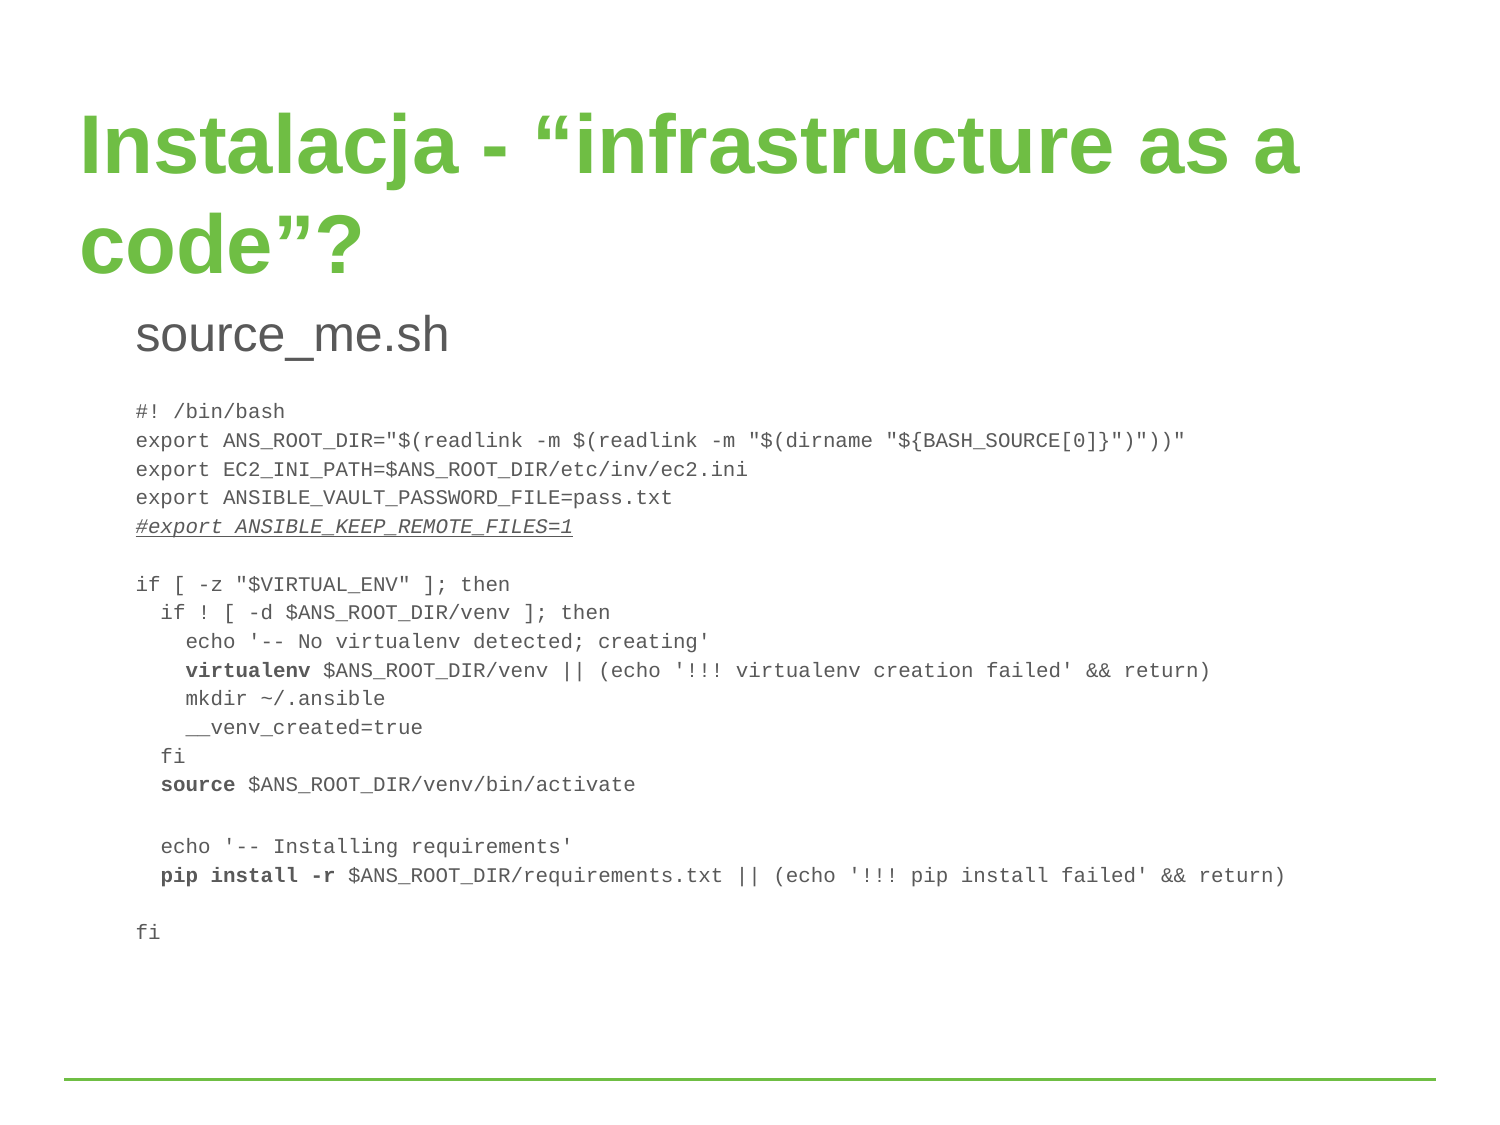

Instalacja - “infrastructure as a code”?

source_me.sh
#! /bin/bash
export ANS_ROOT_DIR="$(readlink -m $(readlink -m "$(dirname "${BASH_SOURCE[0]}")"))"
export EC2_INI_PATH=$ANS_ROOT_DIR/etc/inv/ec2.ini
export ANSIBLE_VAULT_PASSWORD_FILE=pass.txt
#export ANSIBLE_KEEP_REMOTE_FILES=1
if [ -z "$VIRTUAL_ENV" ]; then
  if ! [ -d $ANS_ROOT_DIR/venv ]; then
    echo '-- No virtualenv detected; creating'
    virtualenv $ANS_ROOT_DIR/venv || (echo '!!! virtualenv creation failed' && return)
    mkdir ~/.ansible
    __venv_created=true
  fi
  source $ANS_ROOT_DIR/venv/bin/activate
  echo '-- Installing requirements'
  pip install -r $ANS_ROOT_DIR/requirements.txt || (echo '!!! pip install failed' && return)
fi